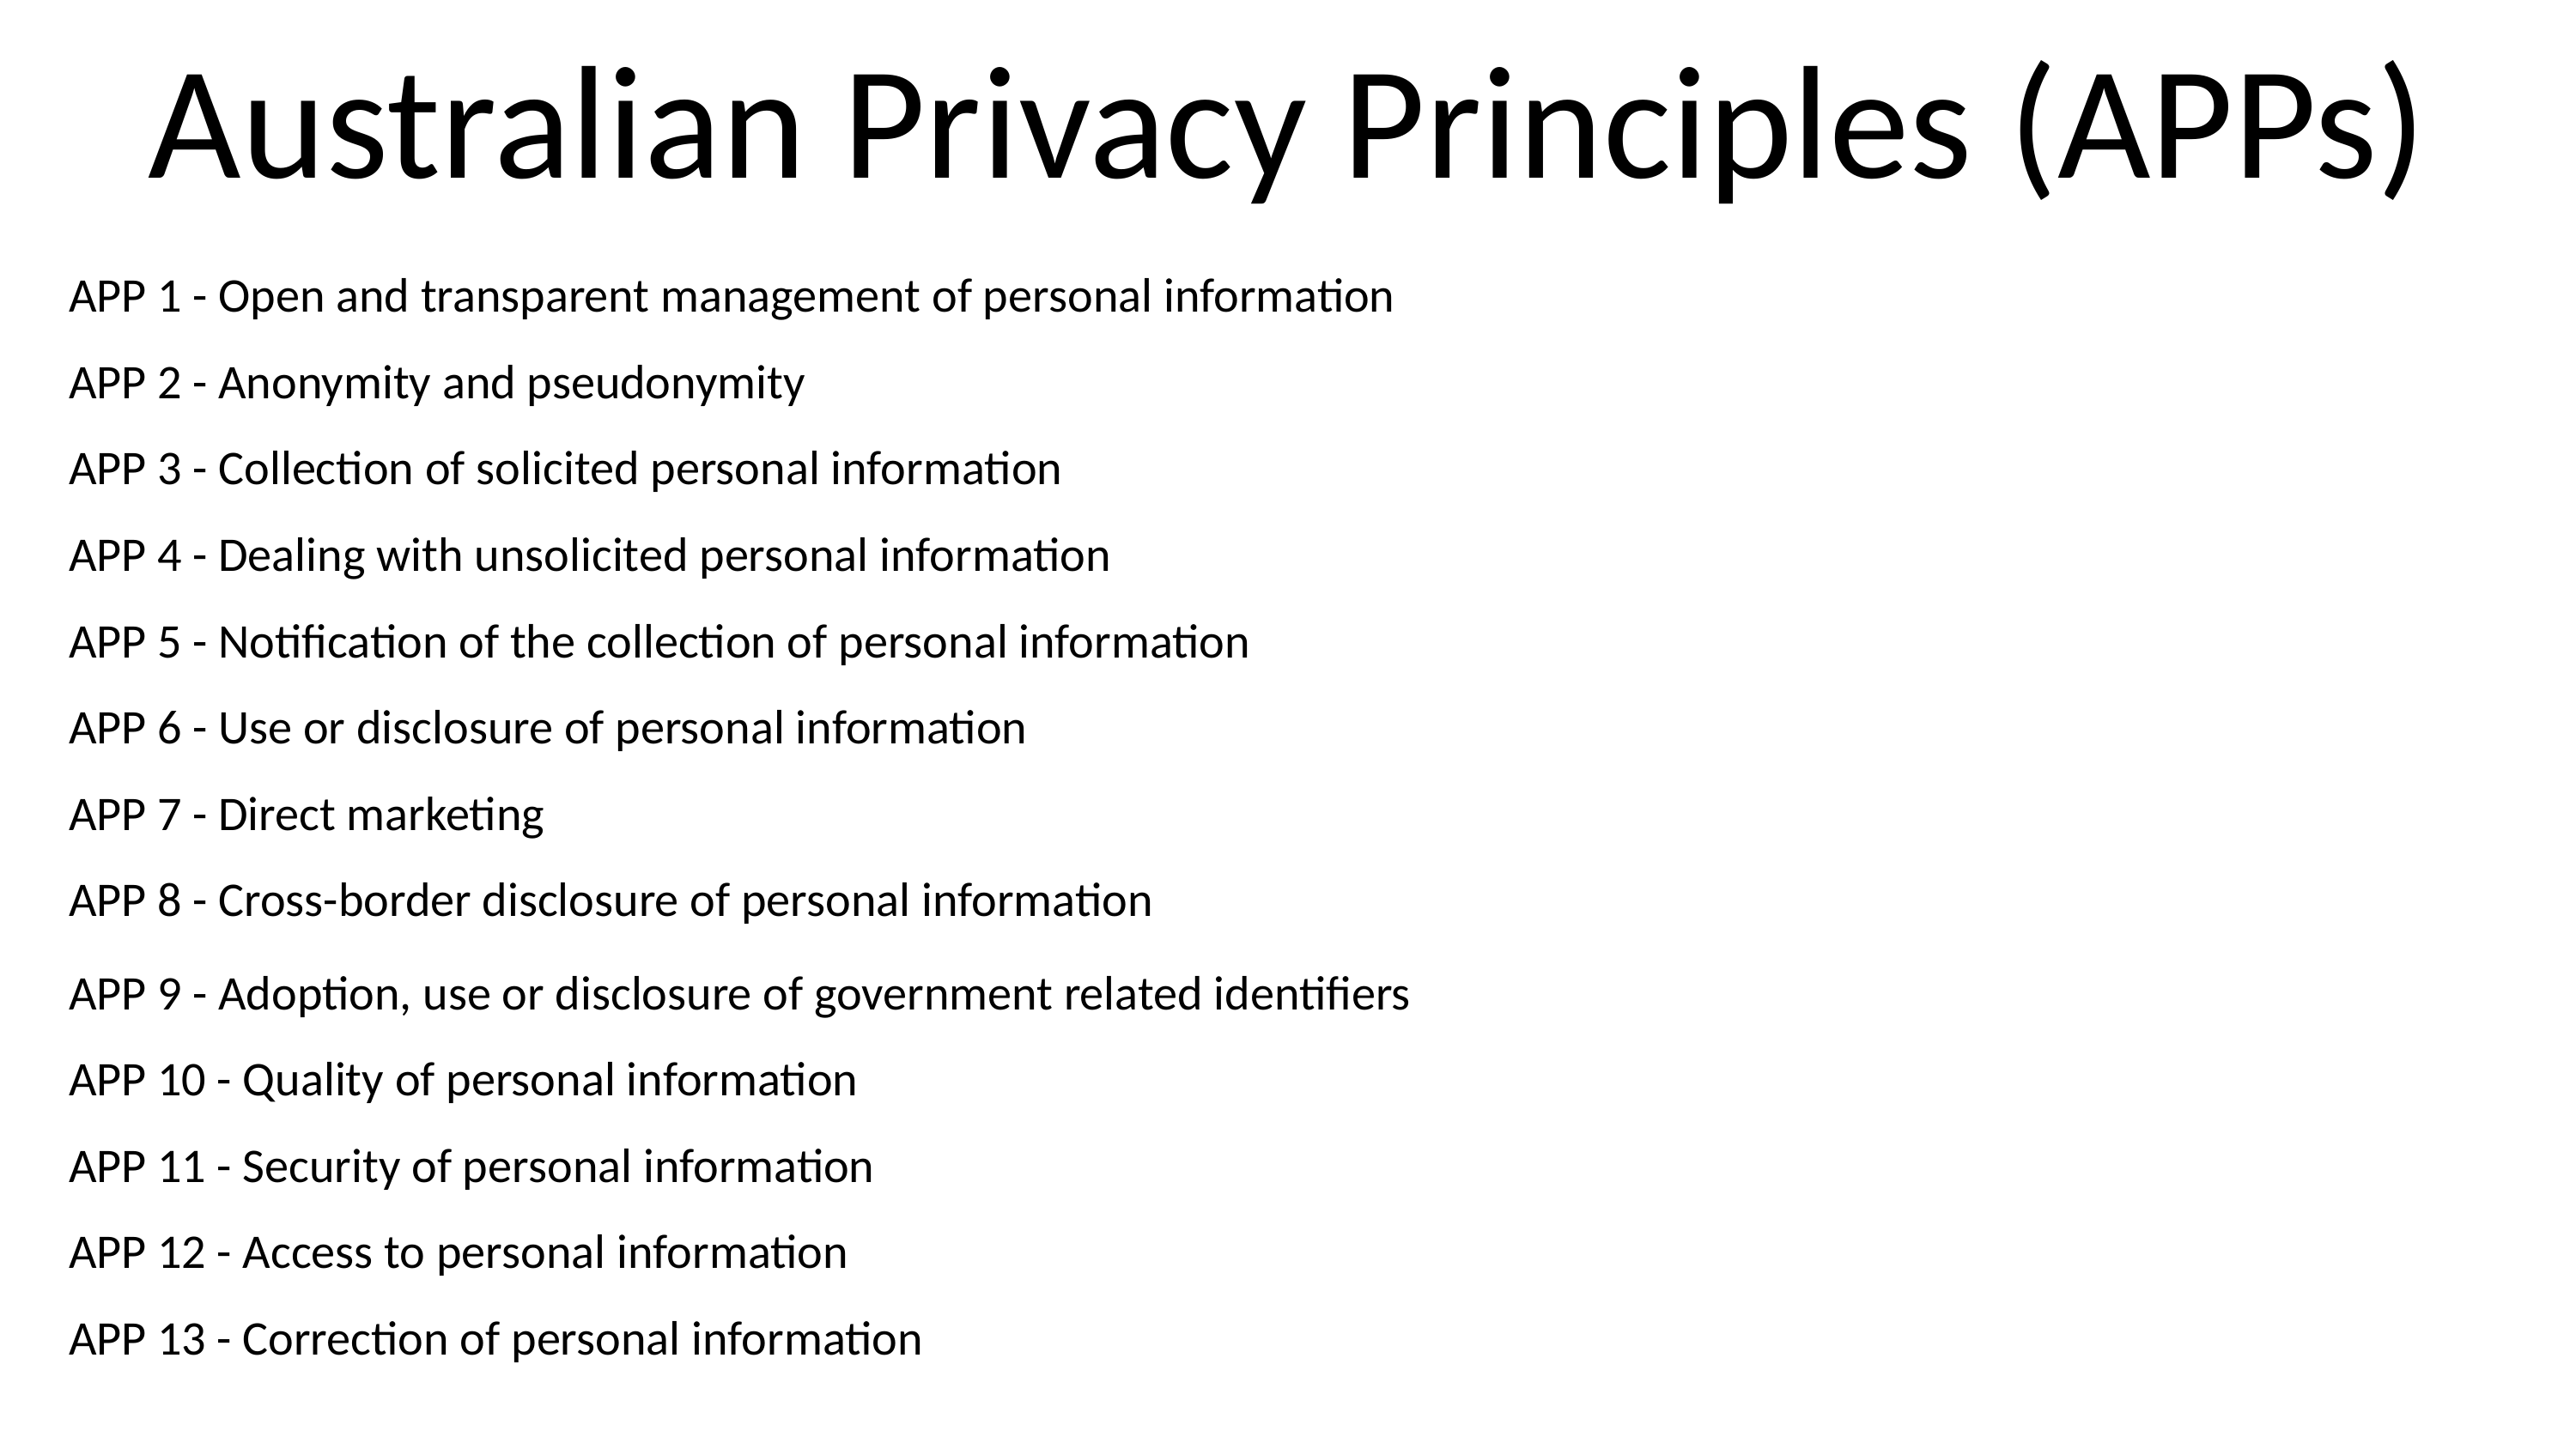

Australian Privacy Principles (APPs)
APP 1 - Open and transparent management of personal information
APP 2 - Anonymity and pseudonymity
APP 3 - Collection of solicited personal information
APP 4 - Dealing with unsolicited personal information
APP 5 - Notification of the collection of personal information
APP 6 - Use or disclosure of personal information
APP 7 - Direct marketing
APP 8 - Cross-border disclosure of personal information
APP 9 - Adoption, use or disclosure of government related identifiers
APP 10 - Quality of personal information
APP 11 - Security of personal information
APP 12 - Access to personal information
APP 13 - Correction of personal information